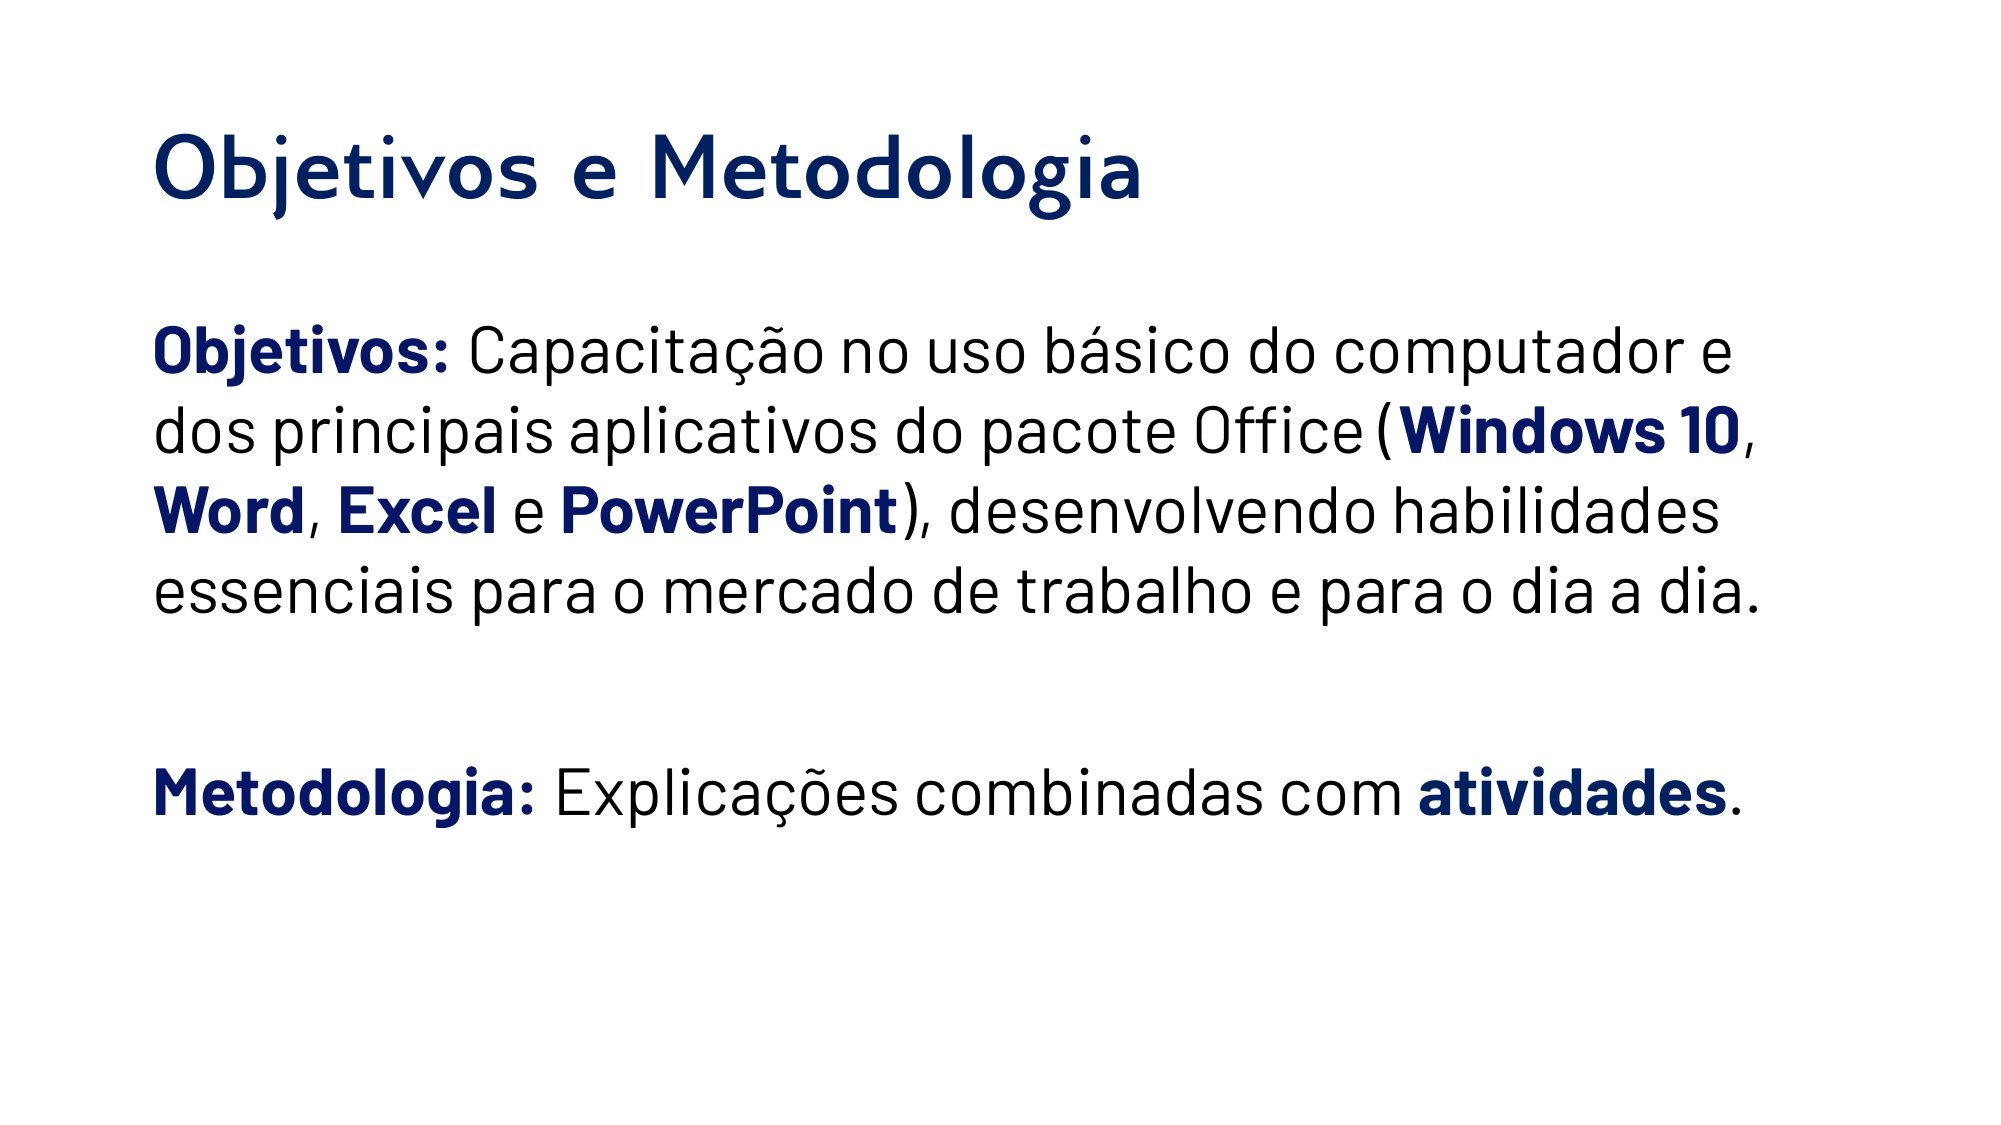

# Objetivos e Metodologia
Objetivos: Capacitação no uso básico do computador e dos principais aplicativos do pacote Office (Windows 10, Word, Excel e PowerPoint), desenvolvendo habilidades essenciais para o mercado de trabalho e para o dia a dia.

Metodologia: Explicações combinadas com atividades.